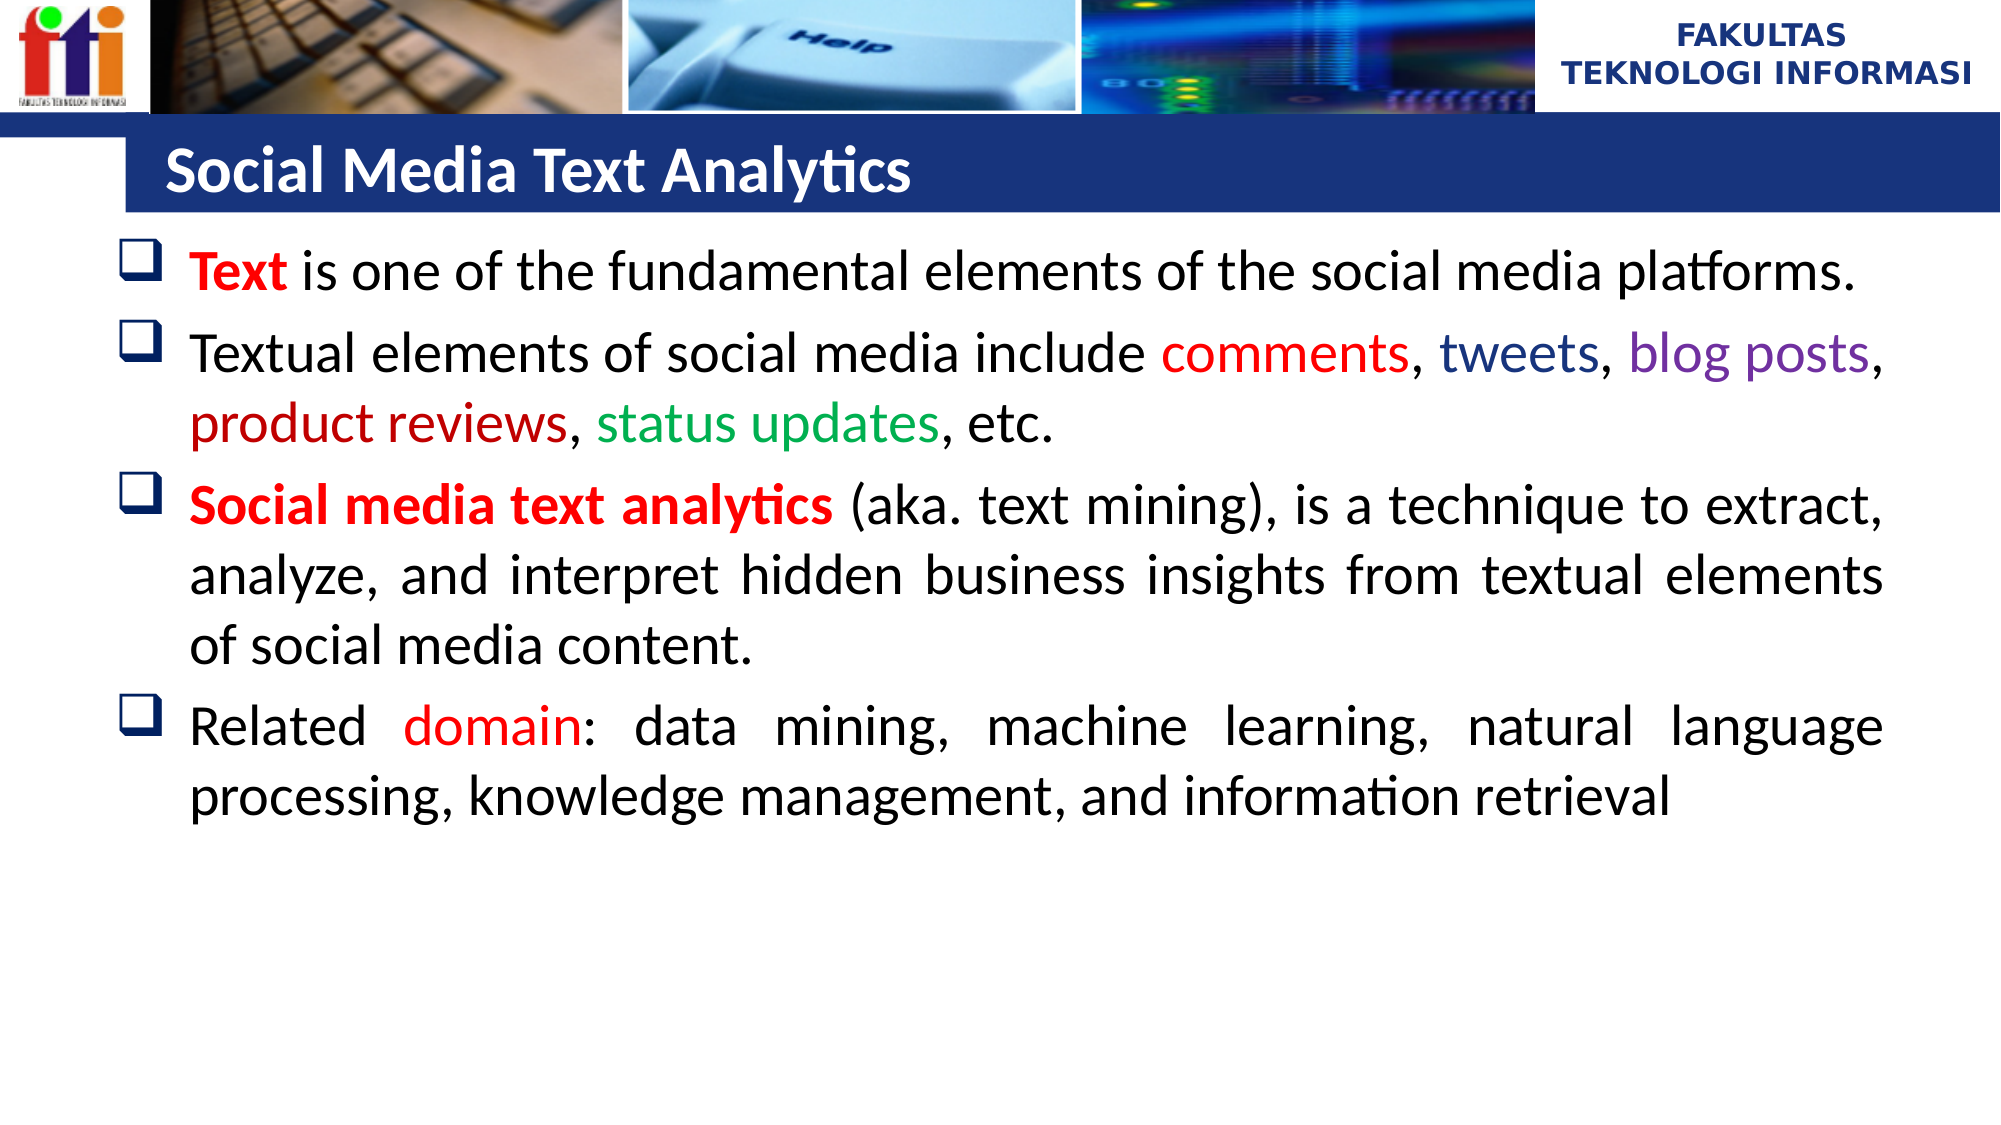

# Social Media Text Analytics
Text is one of the fundamental elements of the social media platforms.
Textual elements of social media include comments, tweets, blog posts, product reviews, status updates, etc.
Social media text analytics (aka. text mining), is a technique to extract, analyze, and interpret hidden business insights from textual elements of social media content.
Related domain: data mining, machine learning, natural language processing, knowledge management, and information retrieval